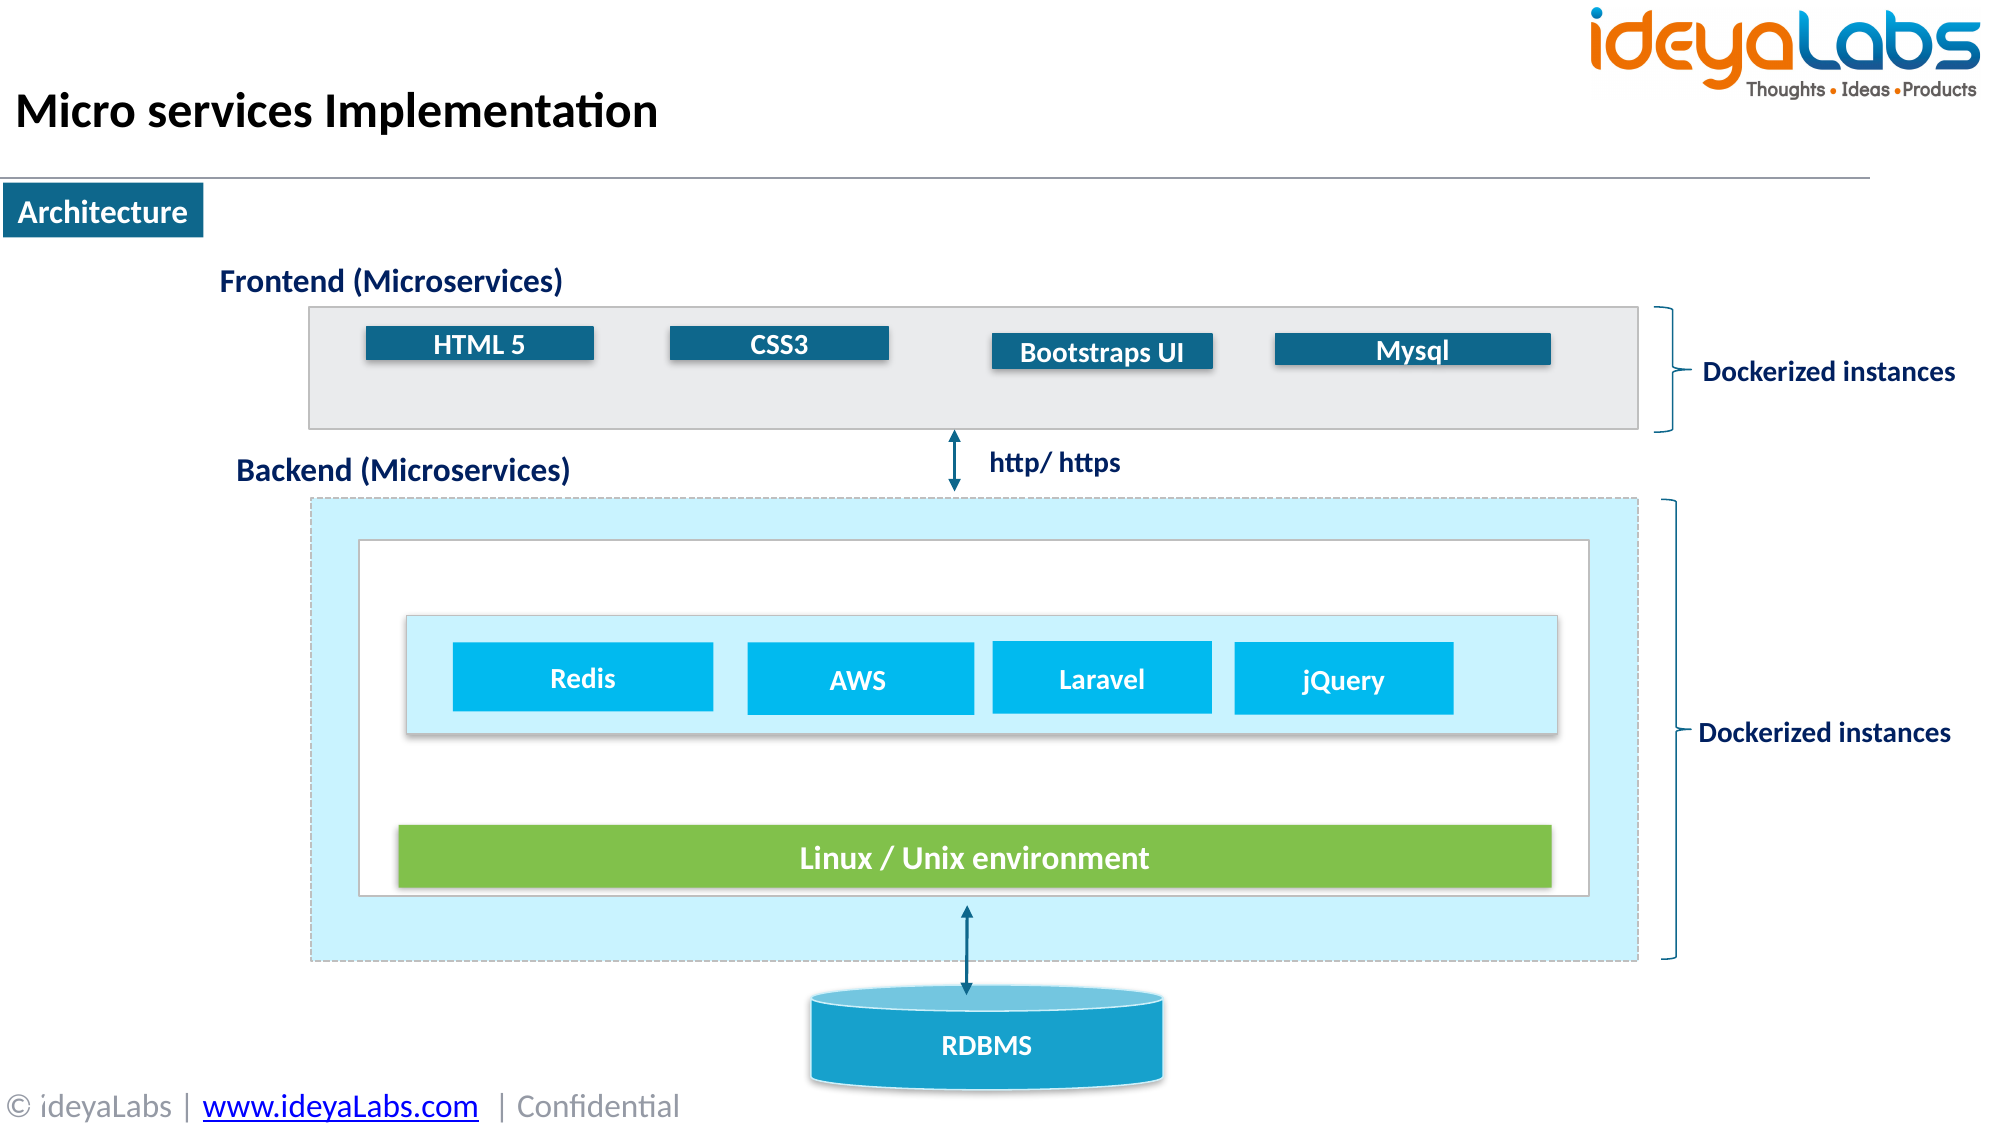

# Micro services Implementation
Architecture
Frontend (Microservices)

HTML 5
CSS3
Bootstraps UI
Mysql
Dockerized instances
http/ https
Backend (Microservices)

Redis
Dockerized instances
Linux / Unix environment
RDBMS
Laravel
jQuery
AWS